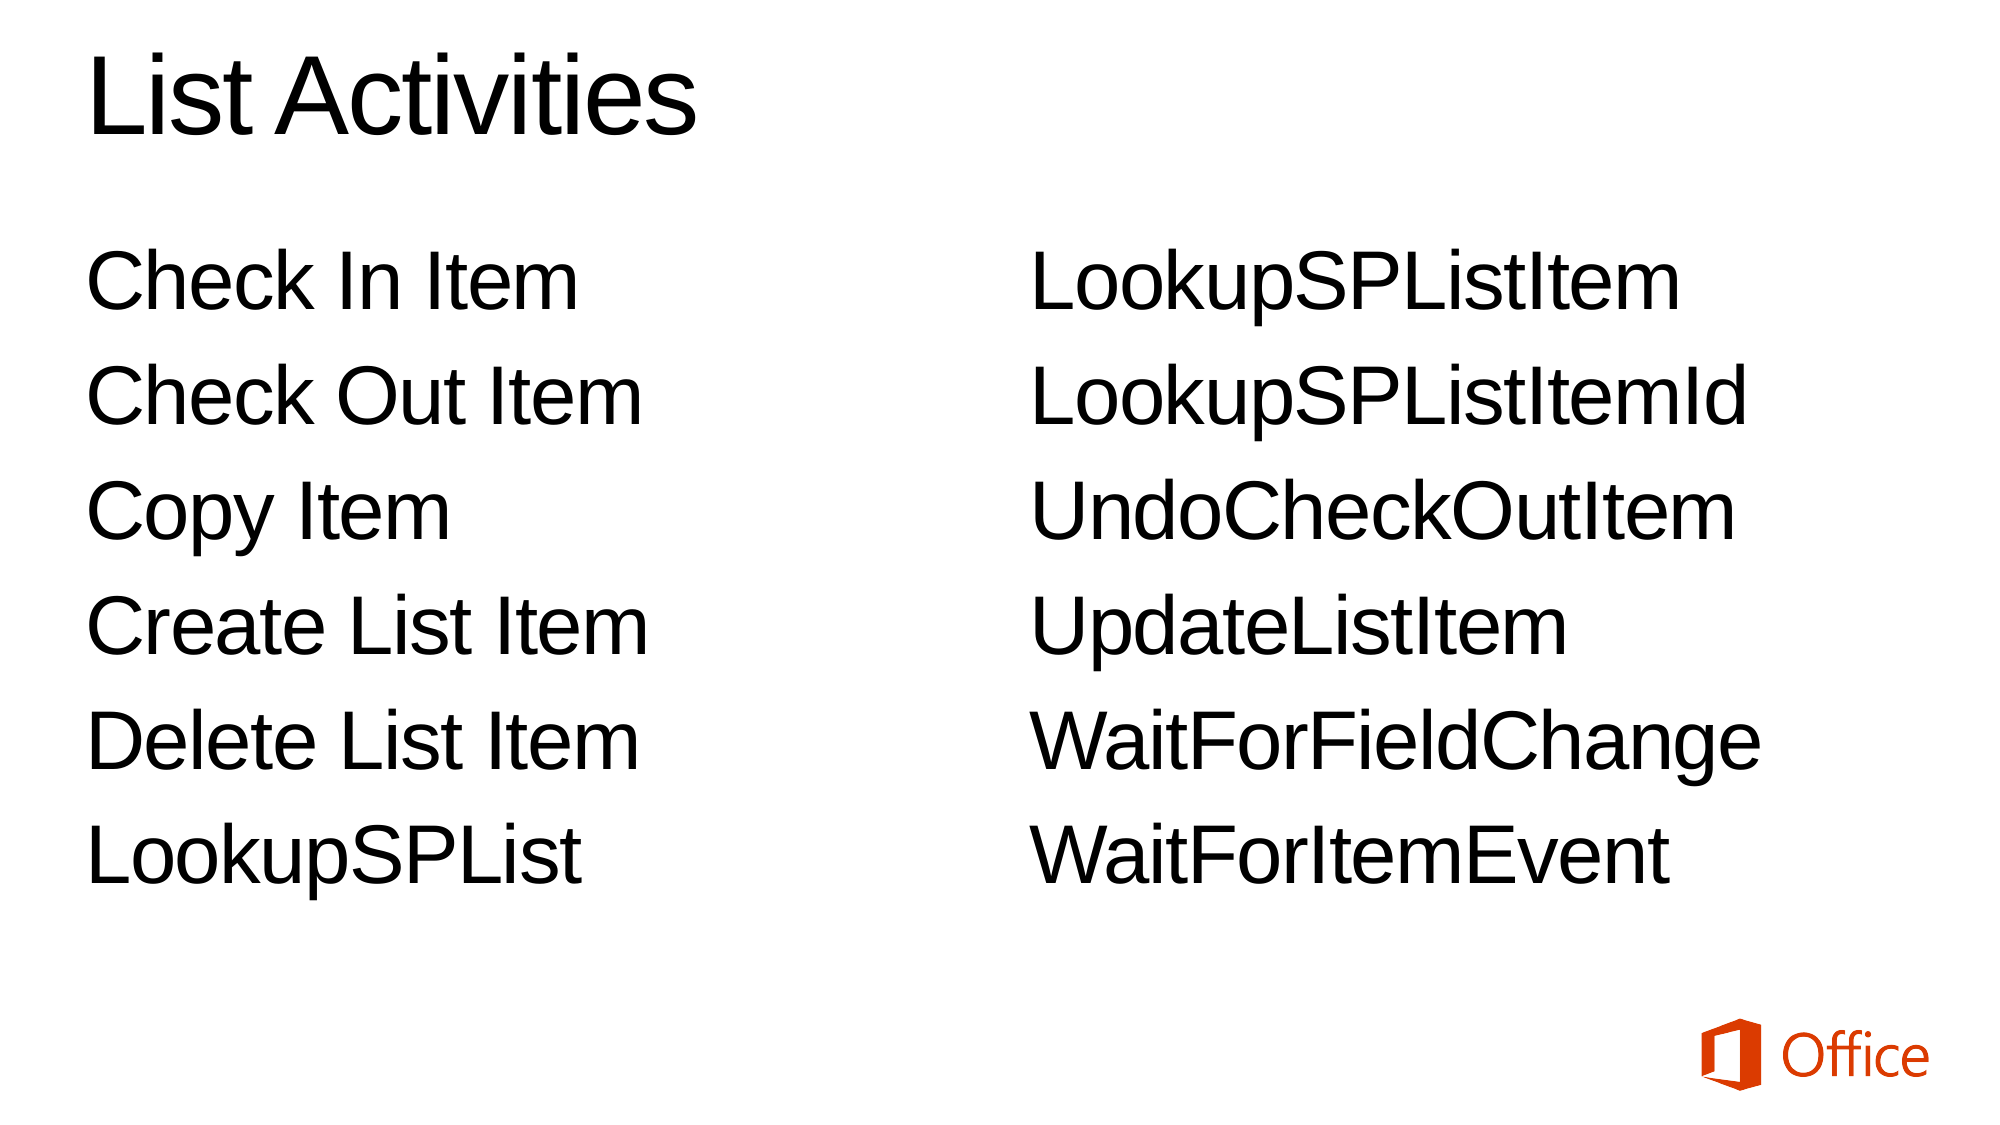

# List Activities
Check In Item
Check Out Item
Copy Item
Create List Item
Delete List Item
LookupSPList

LookupSPListItem
LookupSPListItemId
UndoCheckOutItem
UpdateListItem
WaitForFieldChange
WaitForItemEvent